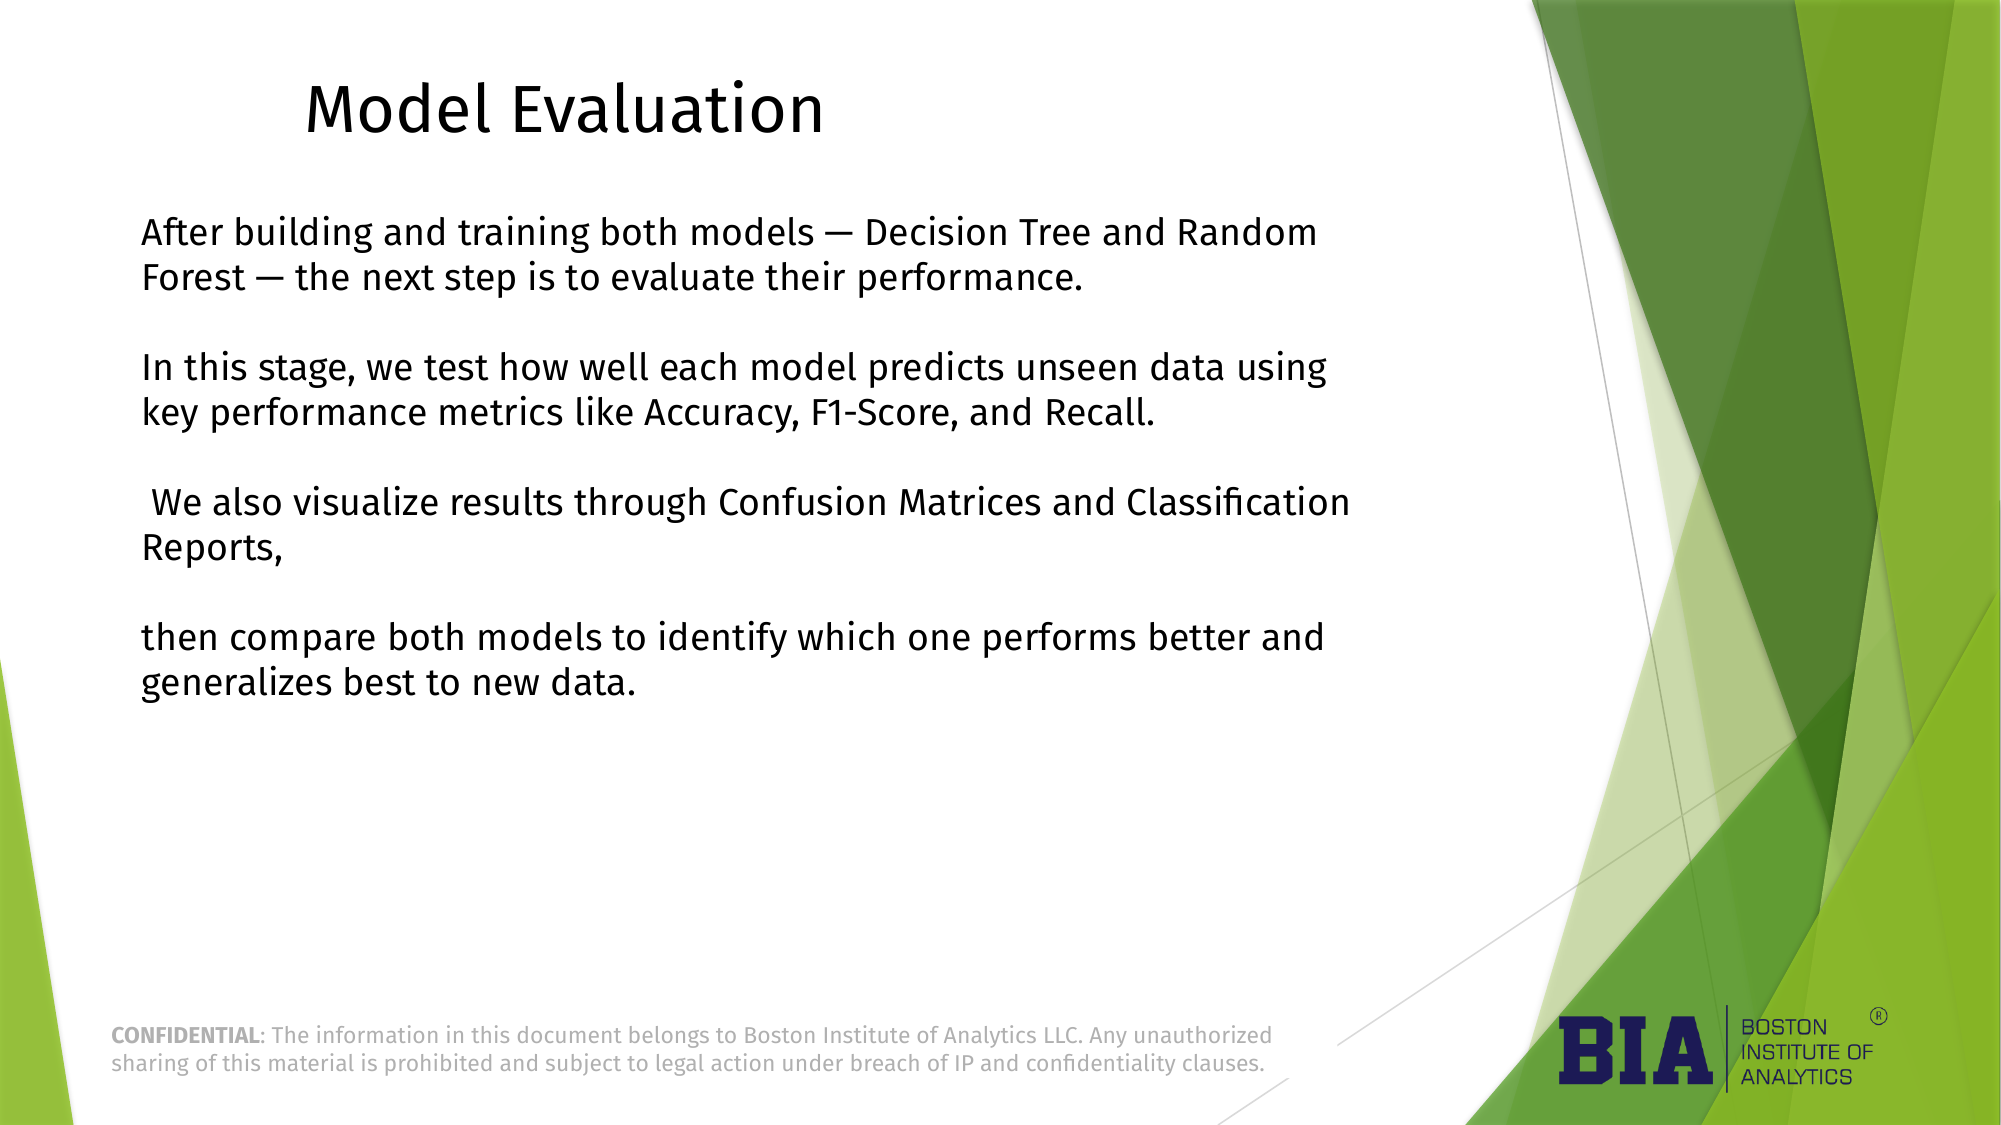

Model Evaluation
After building and training both models — Decision Tree and Random Forest — the next step is to evaluate their performance.

In this stage, we test how well each model predicts unseen data using key performance metrics like Accuracy, F1-Score, and Recall.

 We also visualize results through Confusion Matrices and Classification Reports,

then compare both models to identify which one performs better and generalizes best to new data.